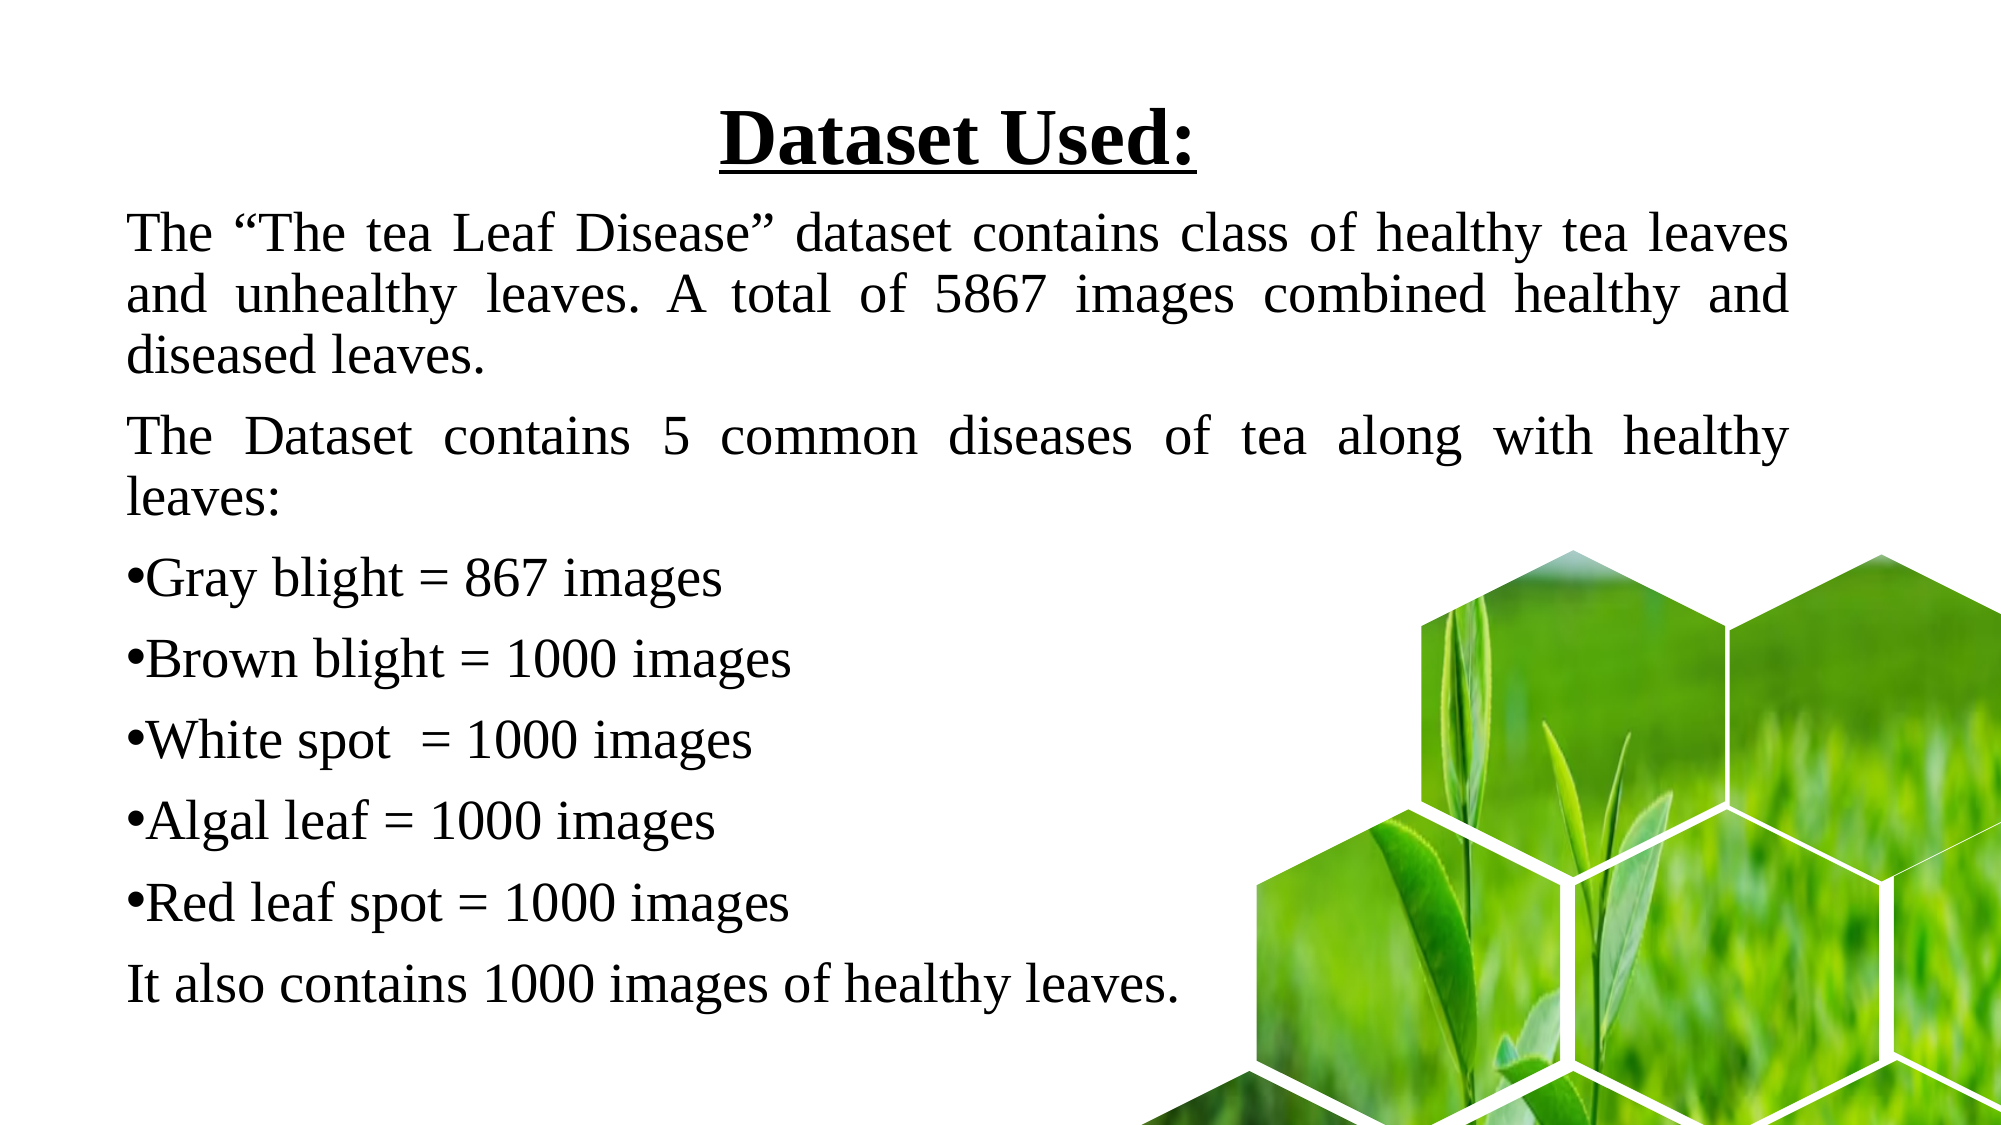

Dataset Used:
The “The tea Leaf Disease” dataset contains class of healthy tea leaves and unhealthy leaves. A total of 5867 images combined healthy and diseased leaves.
The Dataset contains 5 common diseases of tea along with healthy leaves:
Gray blight = 867 images
Brown blight = 1000 images
White spot  = 1000 images
Algal leaf = 1000 images
Red leaf spot = 1000 images
It also contains 1000 images of healthy leaves.